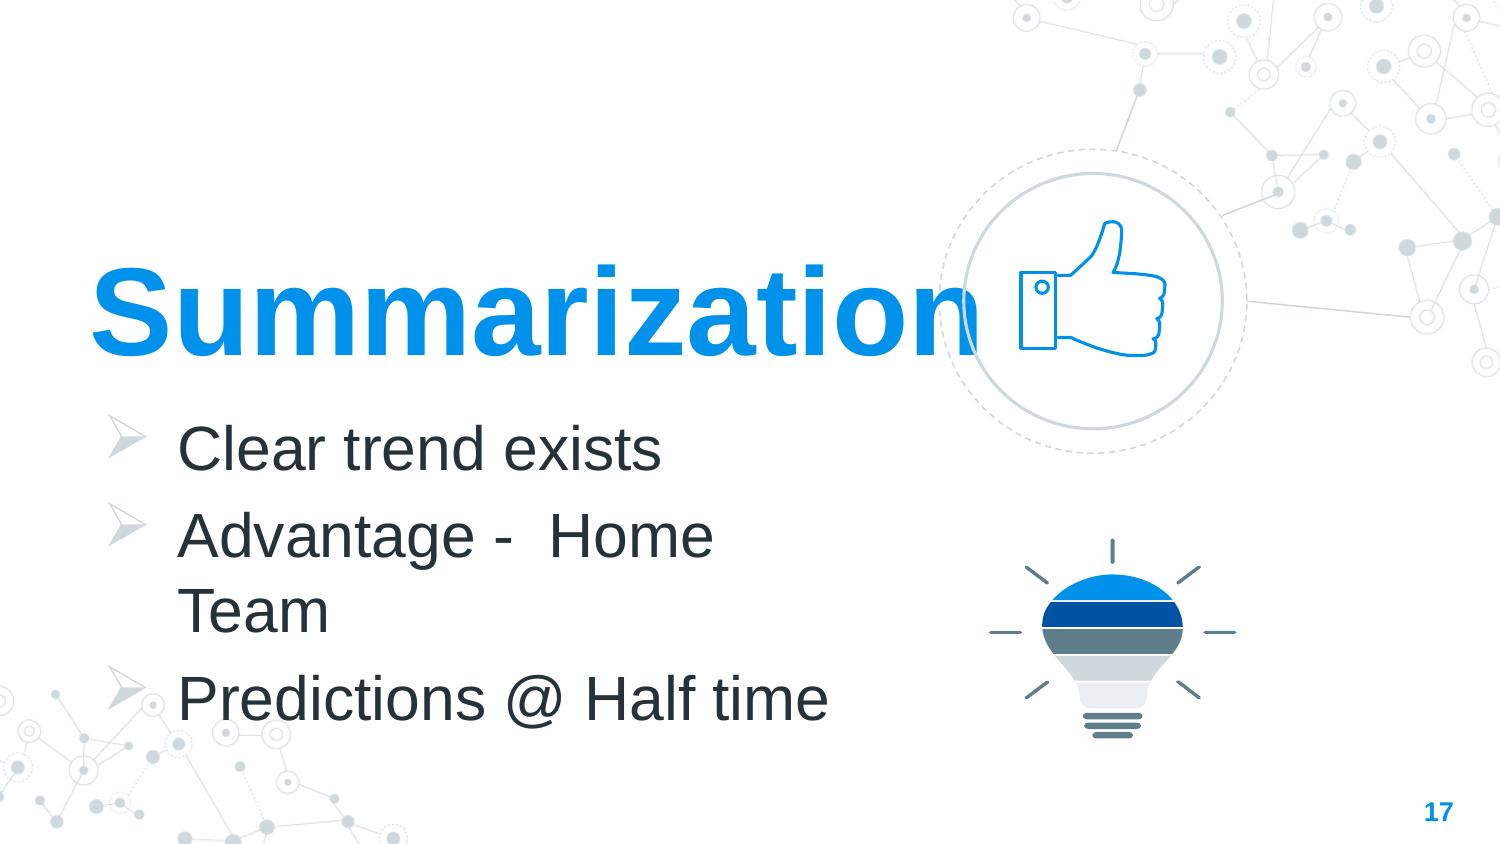

Summarization

Clear trend exists
Advantage -  Home Team
Predictions @ Half time

17